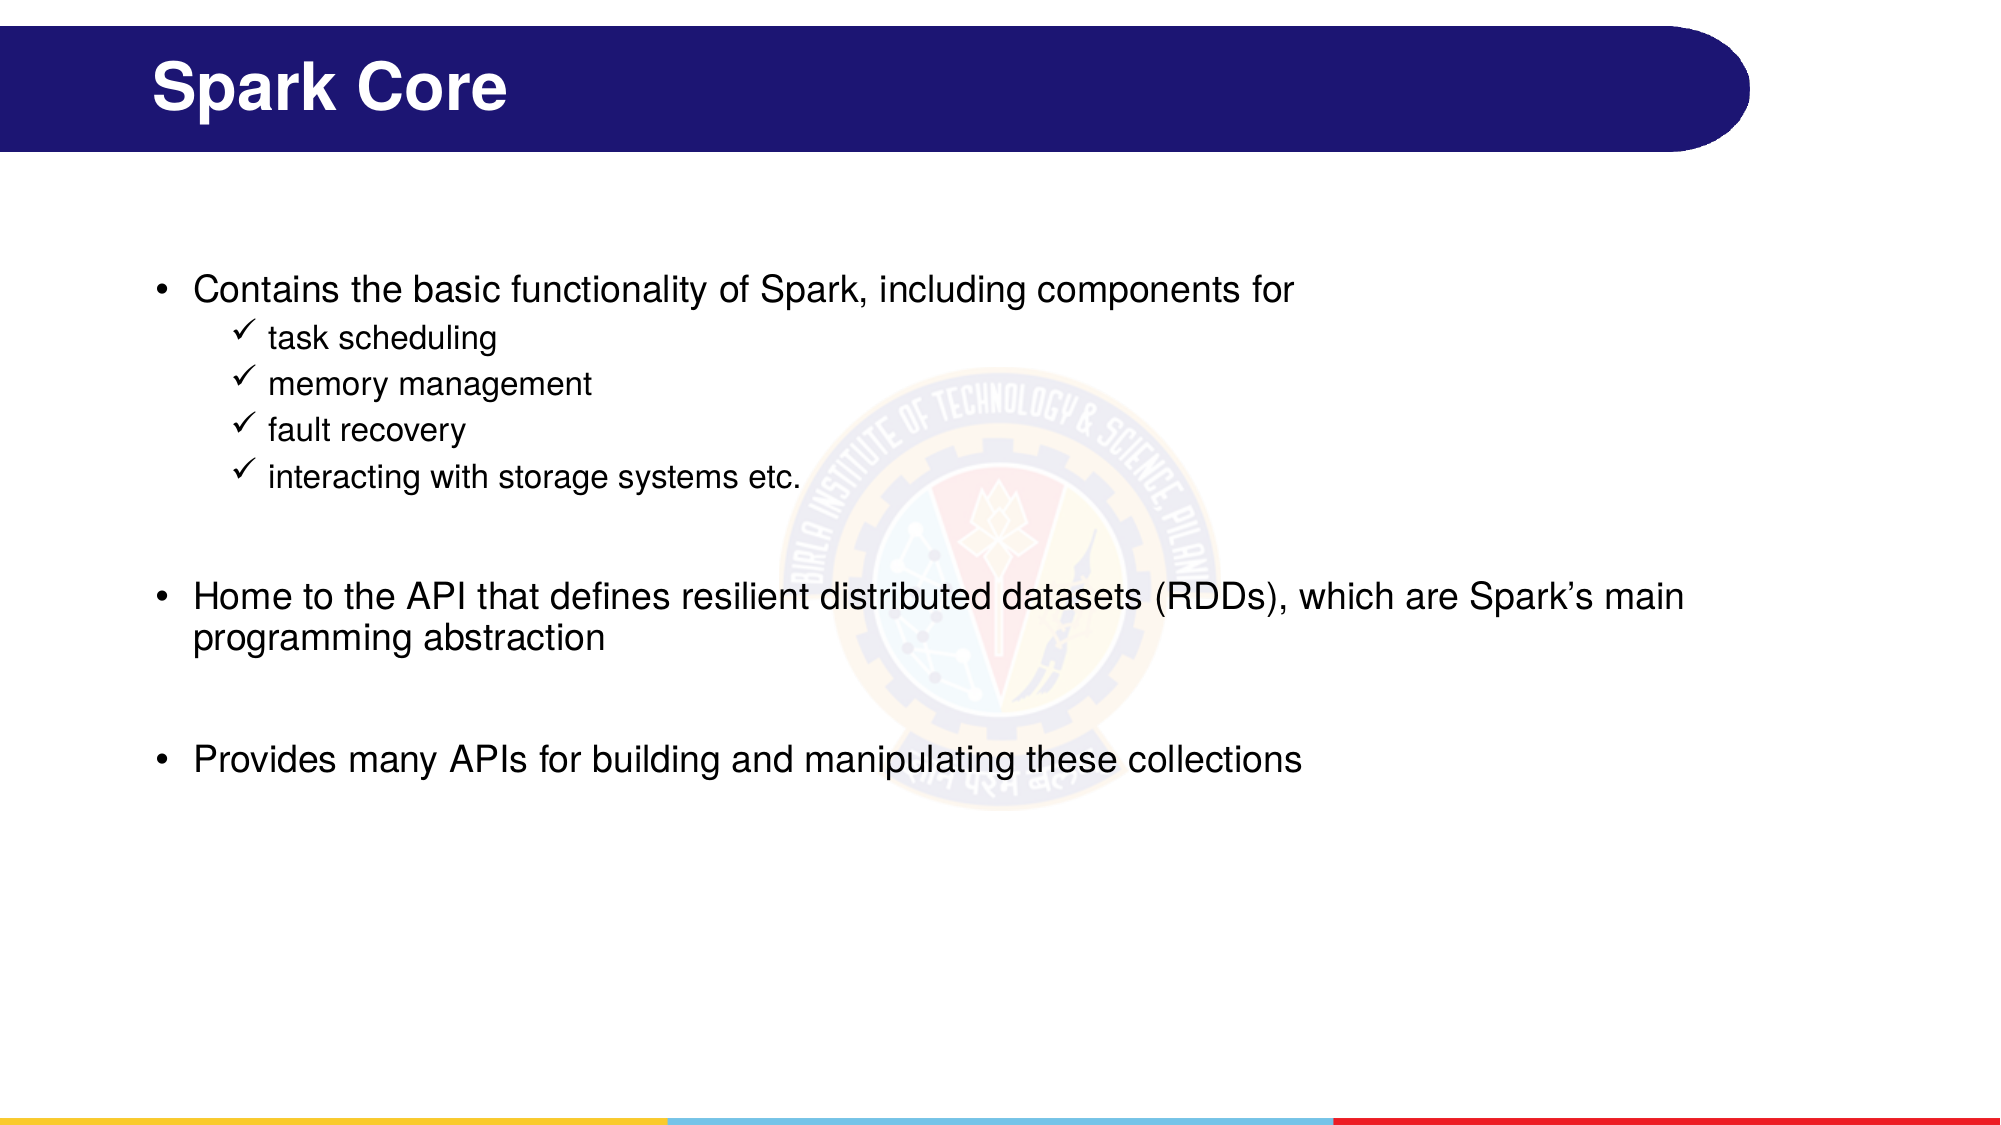

# Spark Core

Contains the basic functionality of Spark, including components for
task scheduling
memory management
fault recovery
interacting with storage systems etc.

Home to the API that defines resilient distributed datasets (RDDs), which are Spark’s main programming abstraction

Provides many APIs for building and manipulating these collections